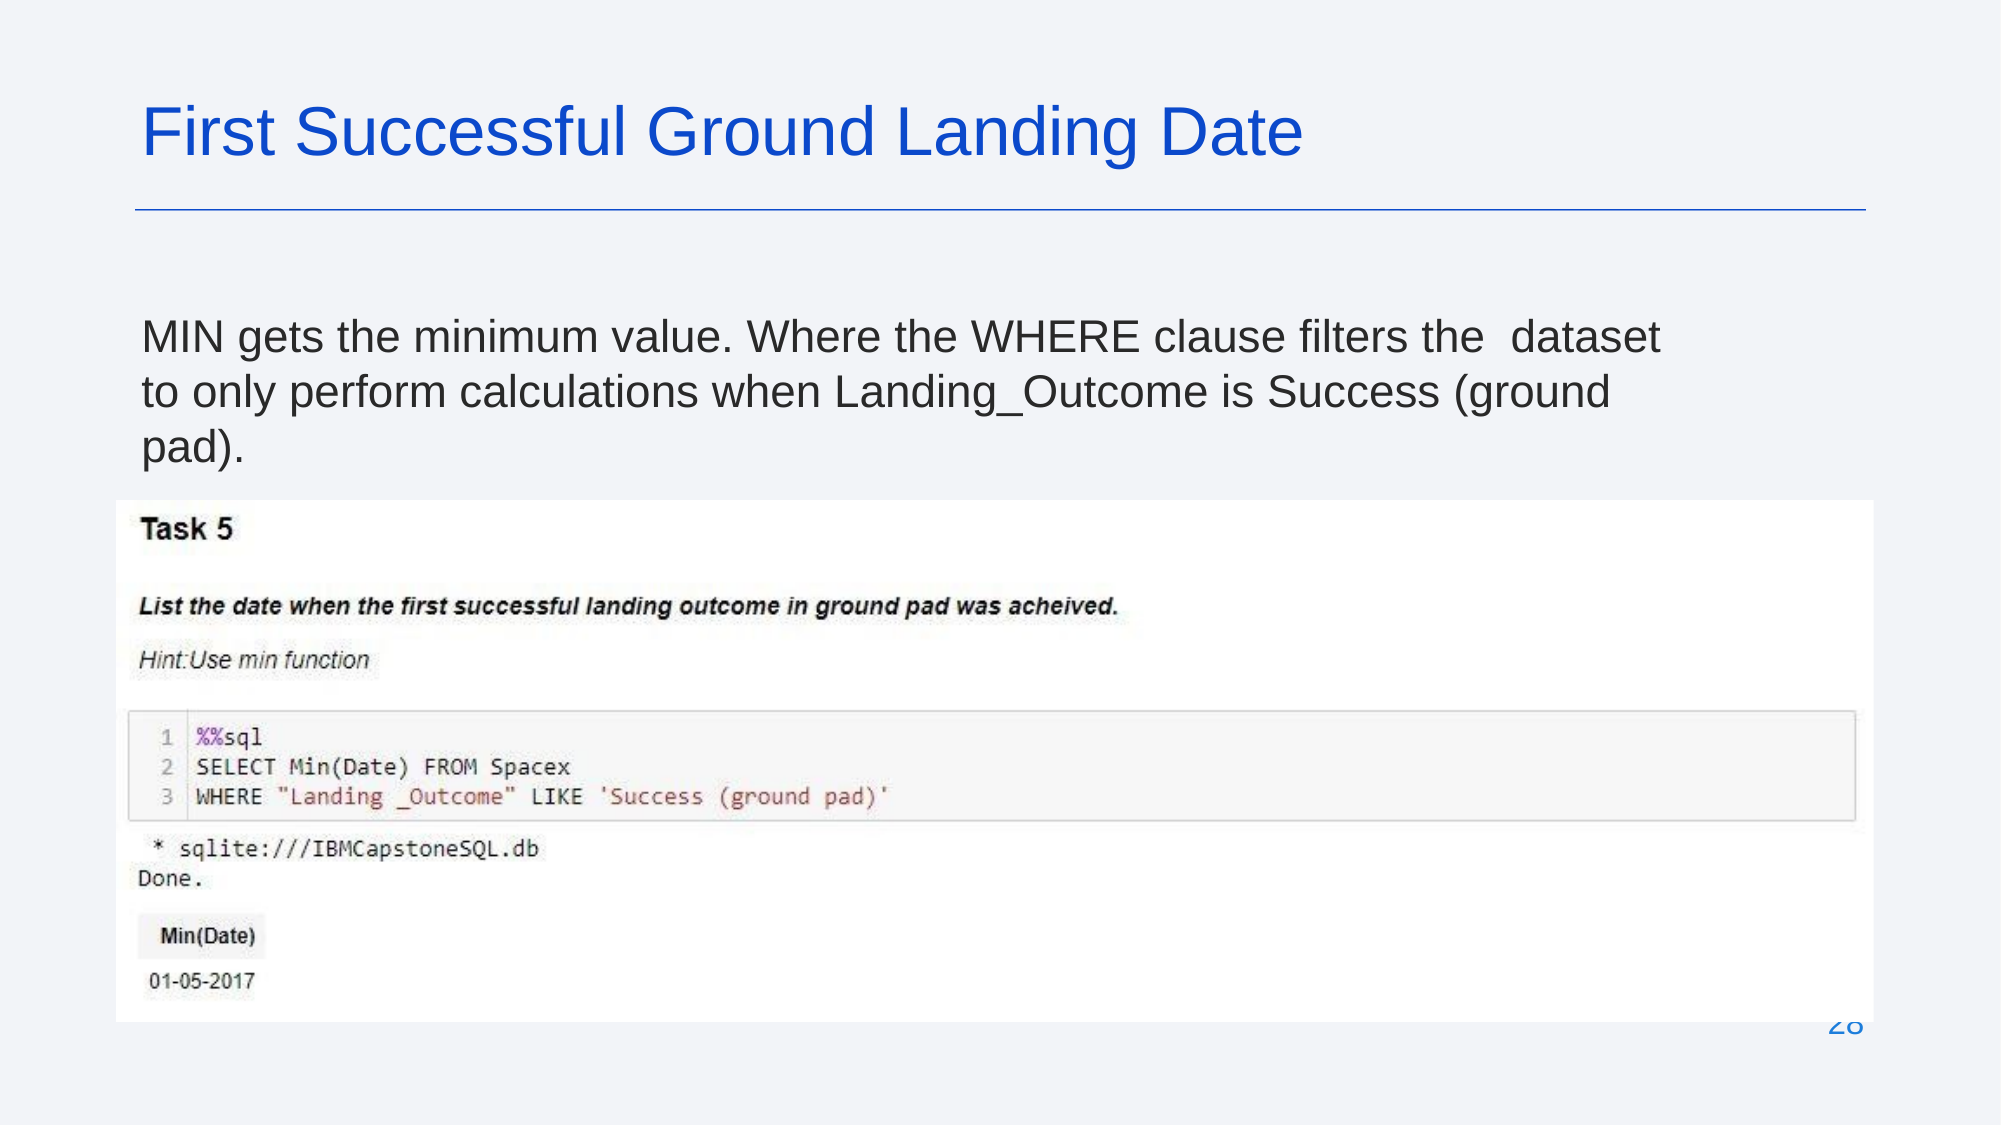

First Successful Ground Landing Date
MIN gets the minimum value. Where the WHERE clause filters the  dataset to only perform calculations when Landing_Outcome is Success (ground pad).

28